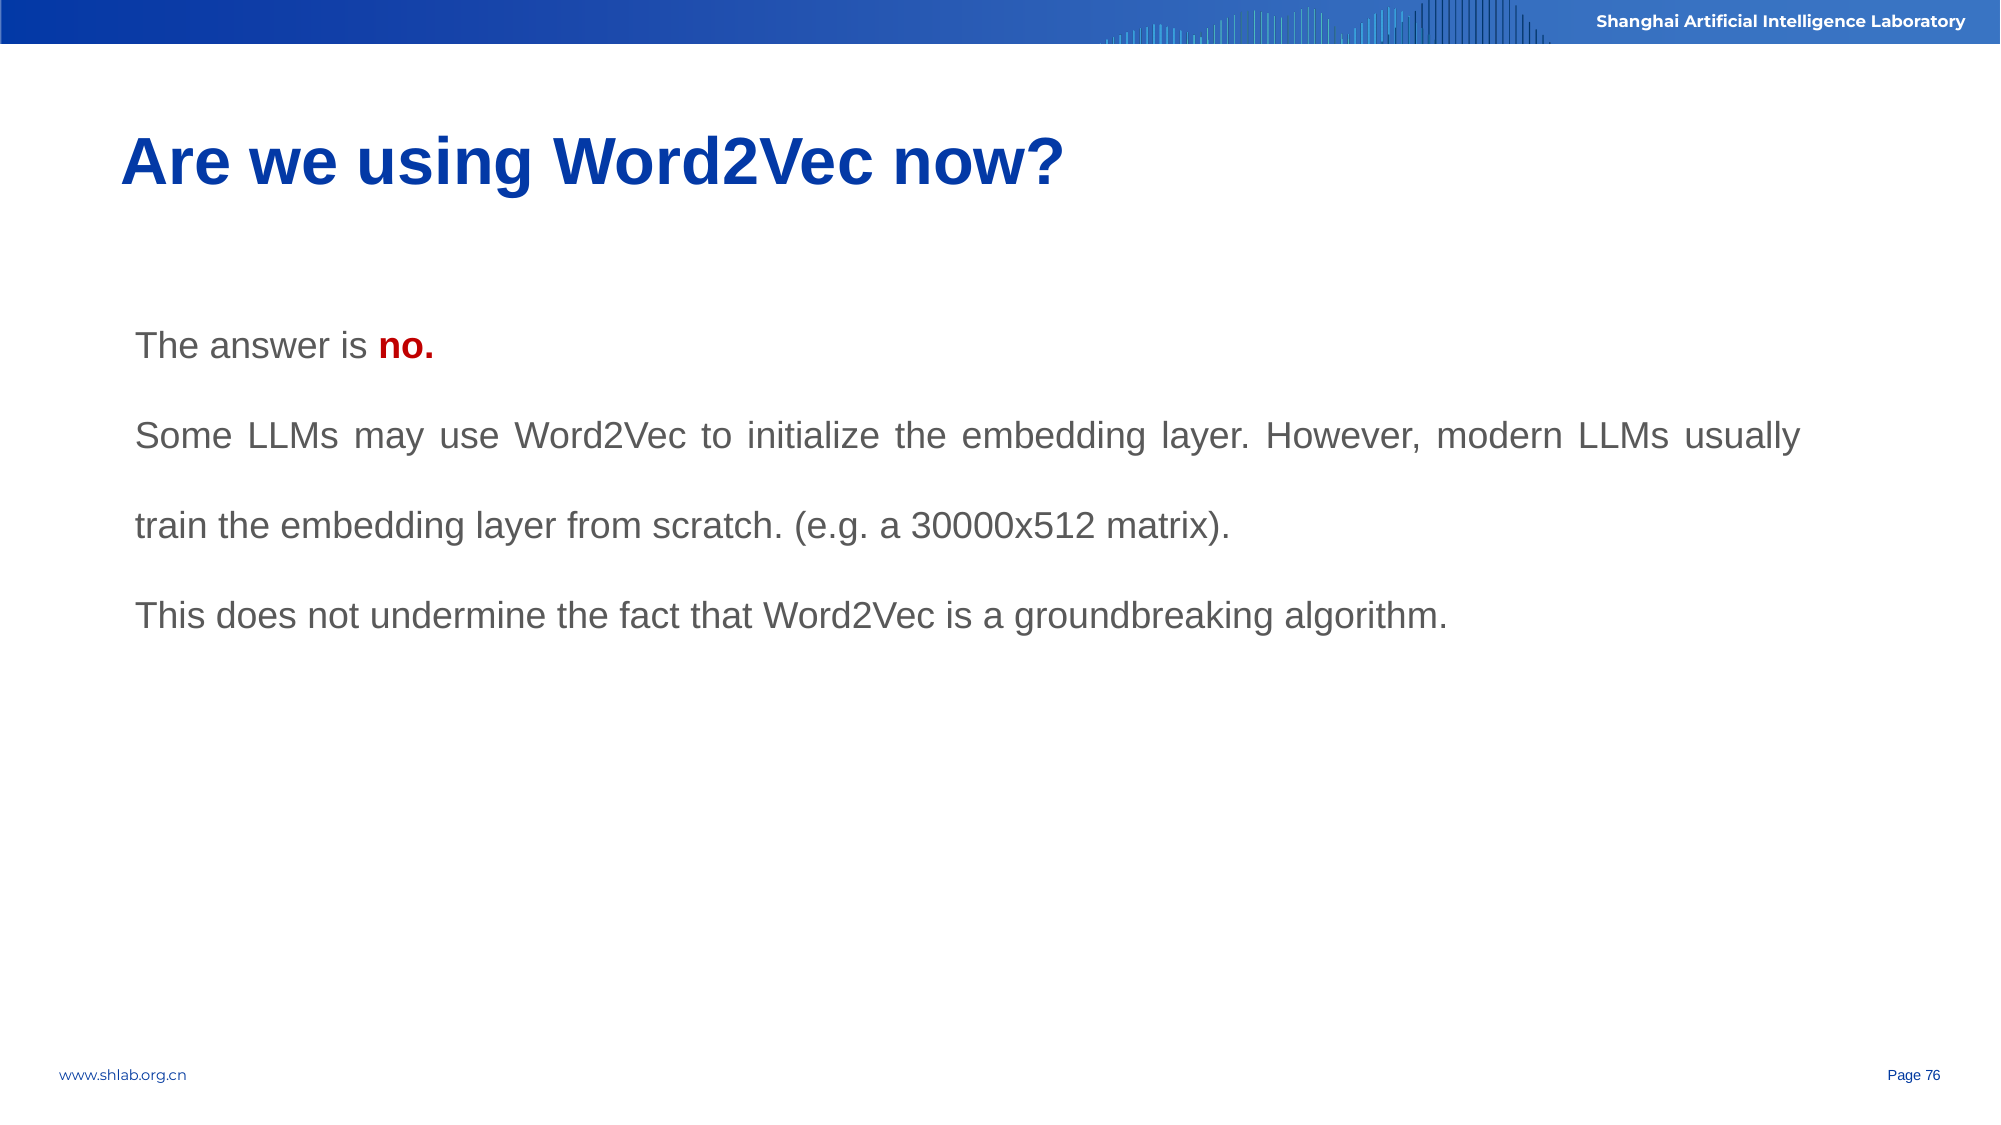

Are we using Word2Vec now?
The answer is no.
Some LLMs may use Word2Vec to initialize the embedding layer. However, modern LLMs usually train the embedding layer from scratch. (e.g. a 30000x512 matrix).
This does not undermine the fact that Word2Vec is a groundbreaking algorithm.